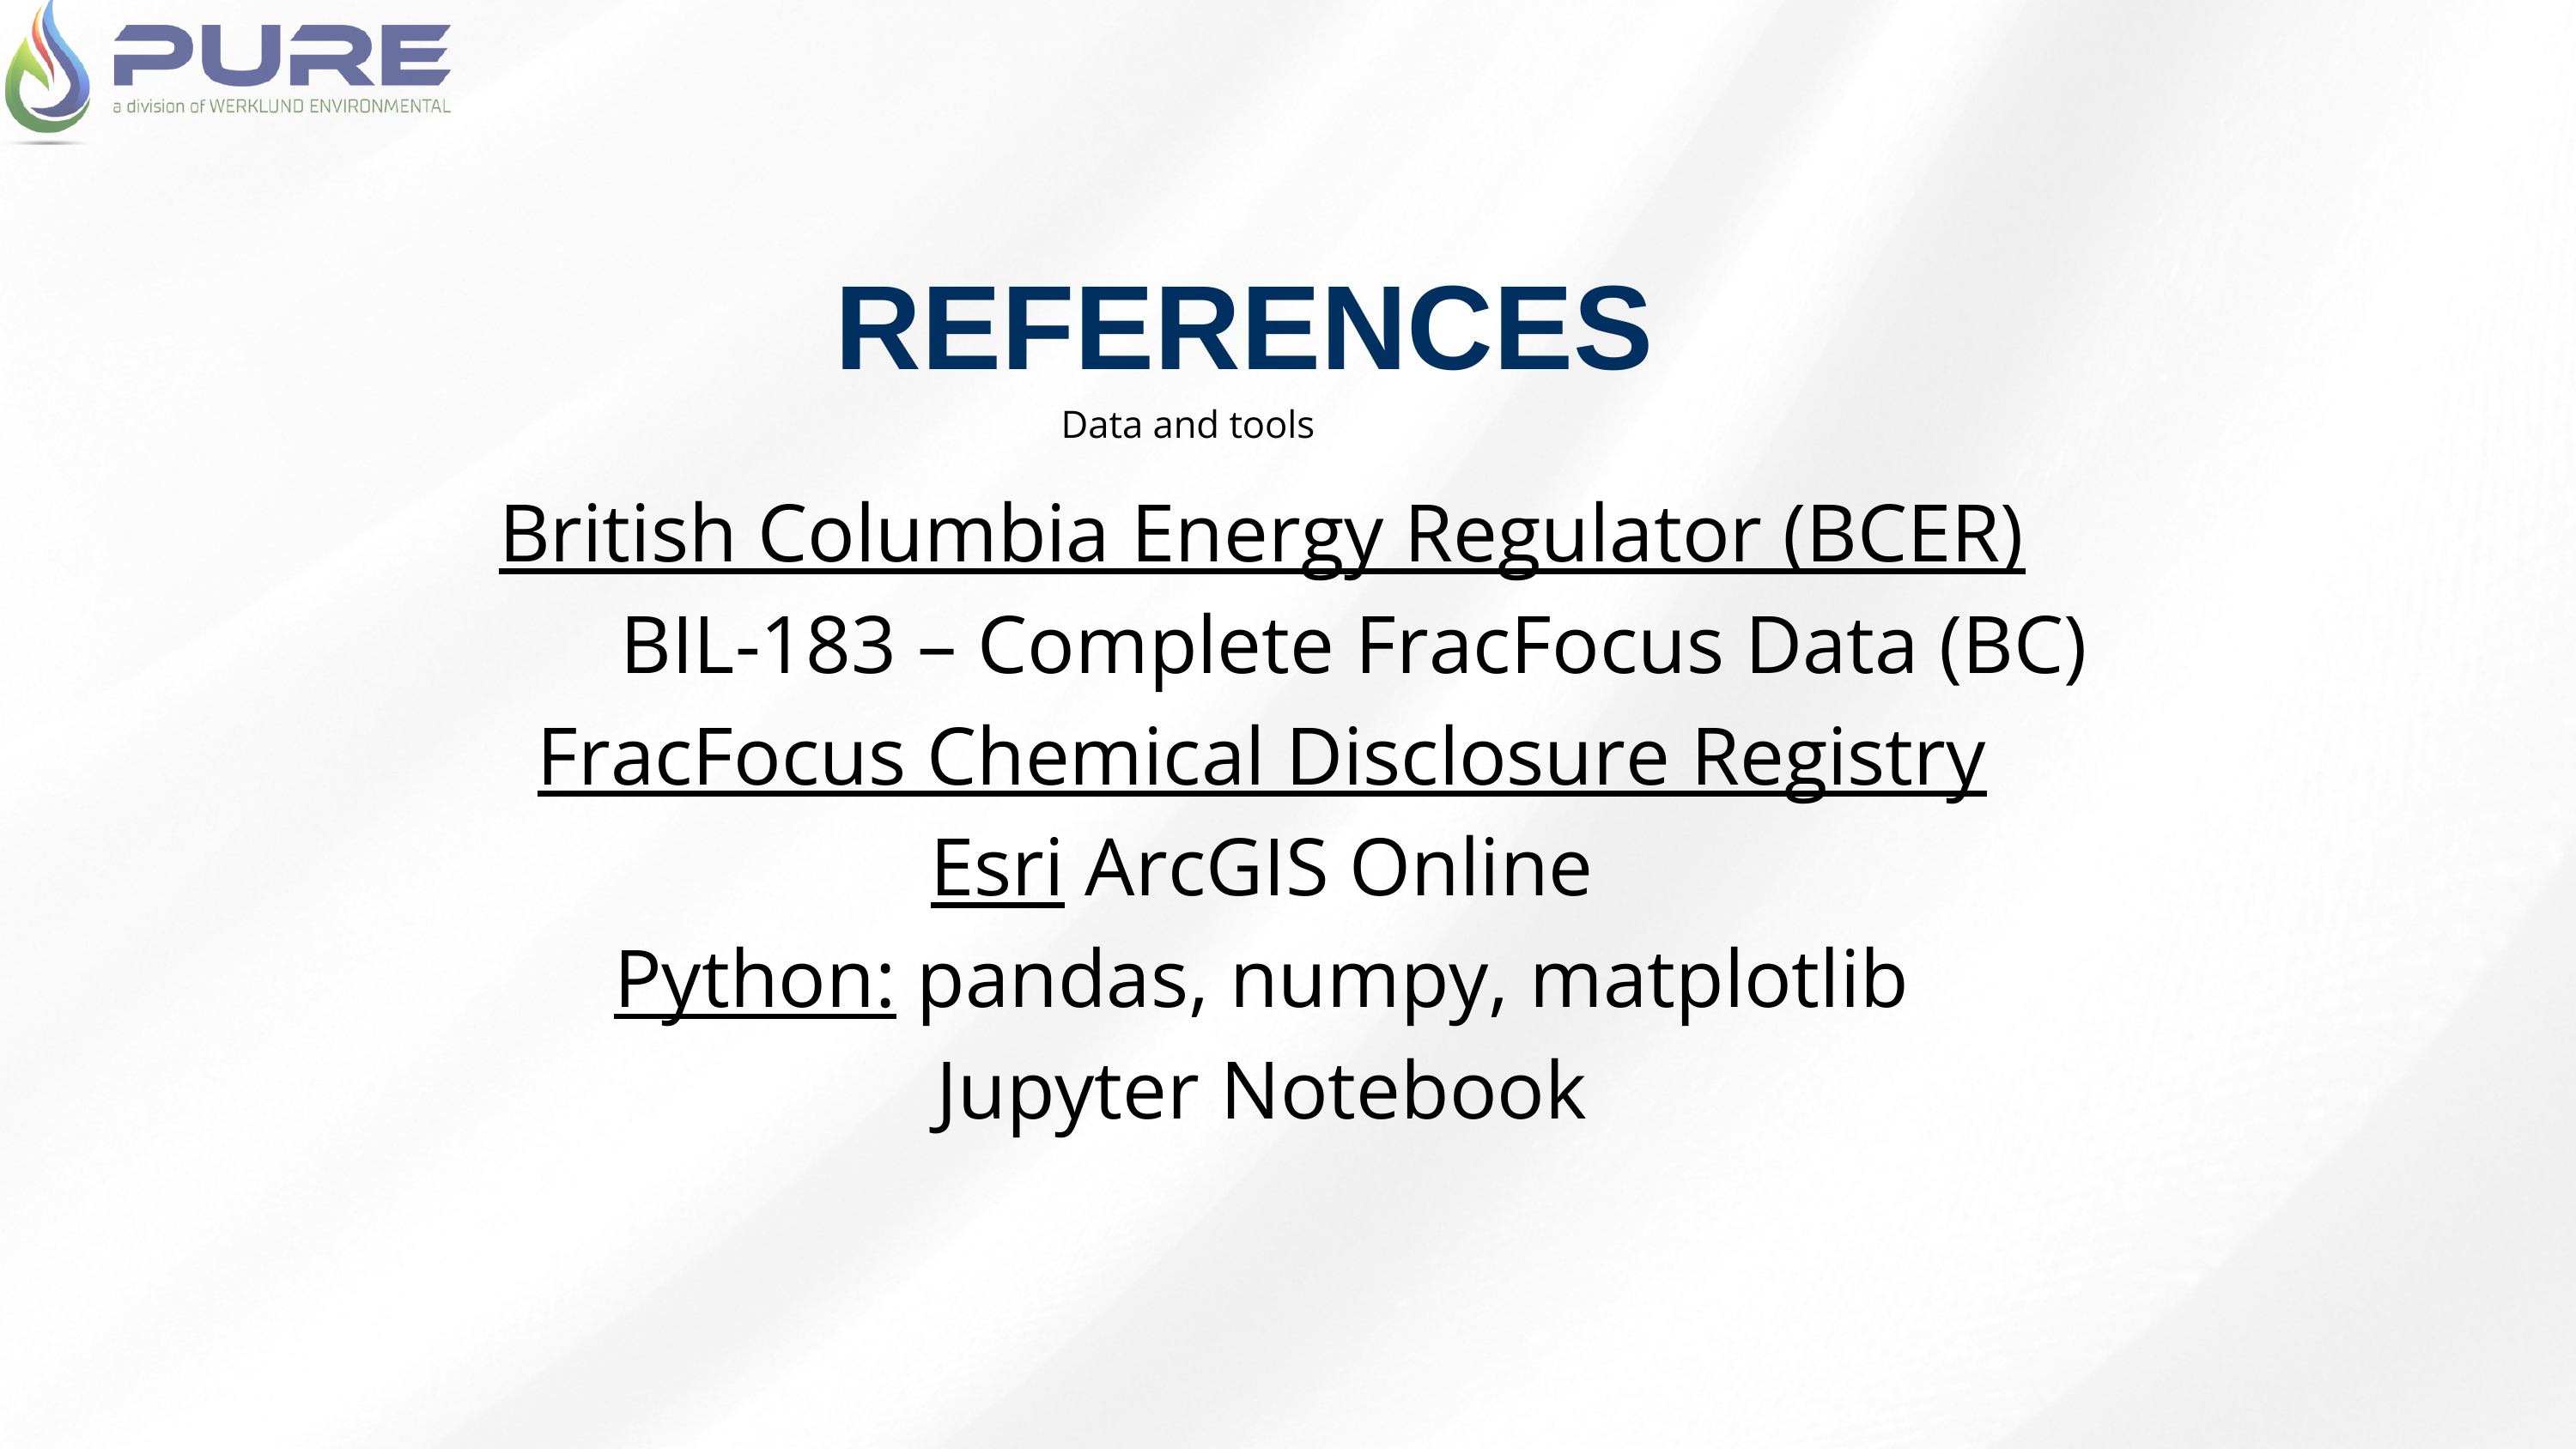

REFERENCES
Data and tools
British Columbia Energy Regulator (BCER)
         BIL-183 – Complete FracFocus Data (BC)
FracFocus Chemical Disclosure Registry
Esri ArcGIS Online
Python: pandas, numpy, matplotlib
Jupyter Notebook